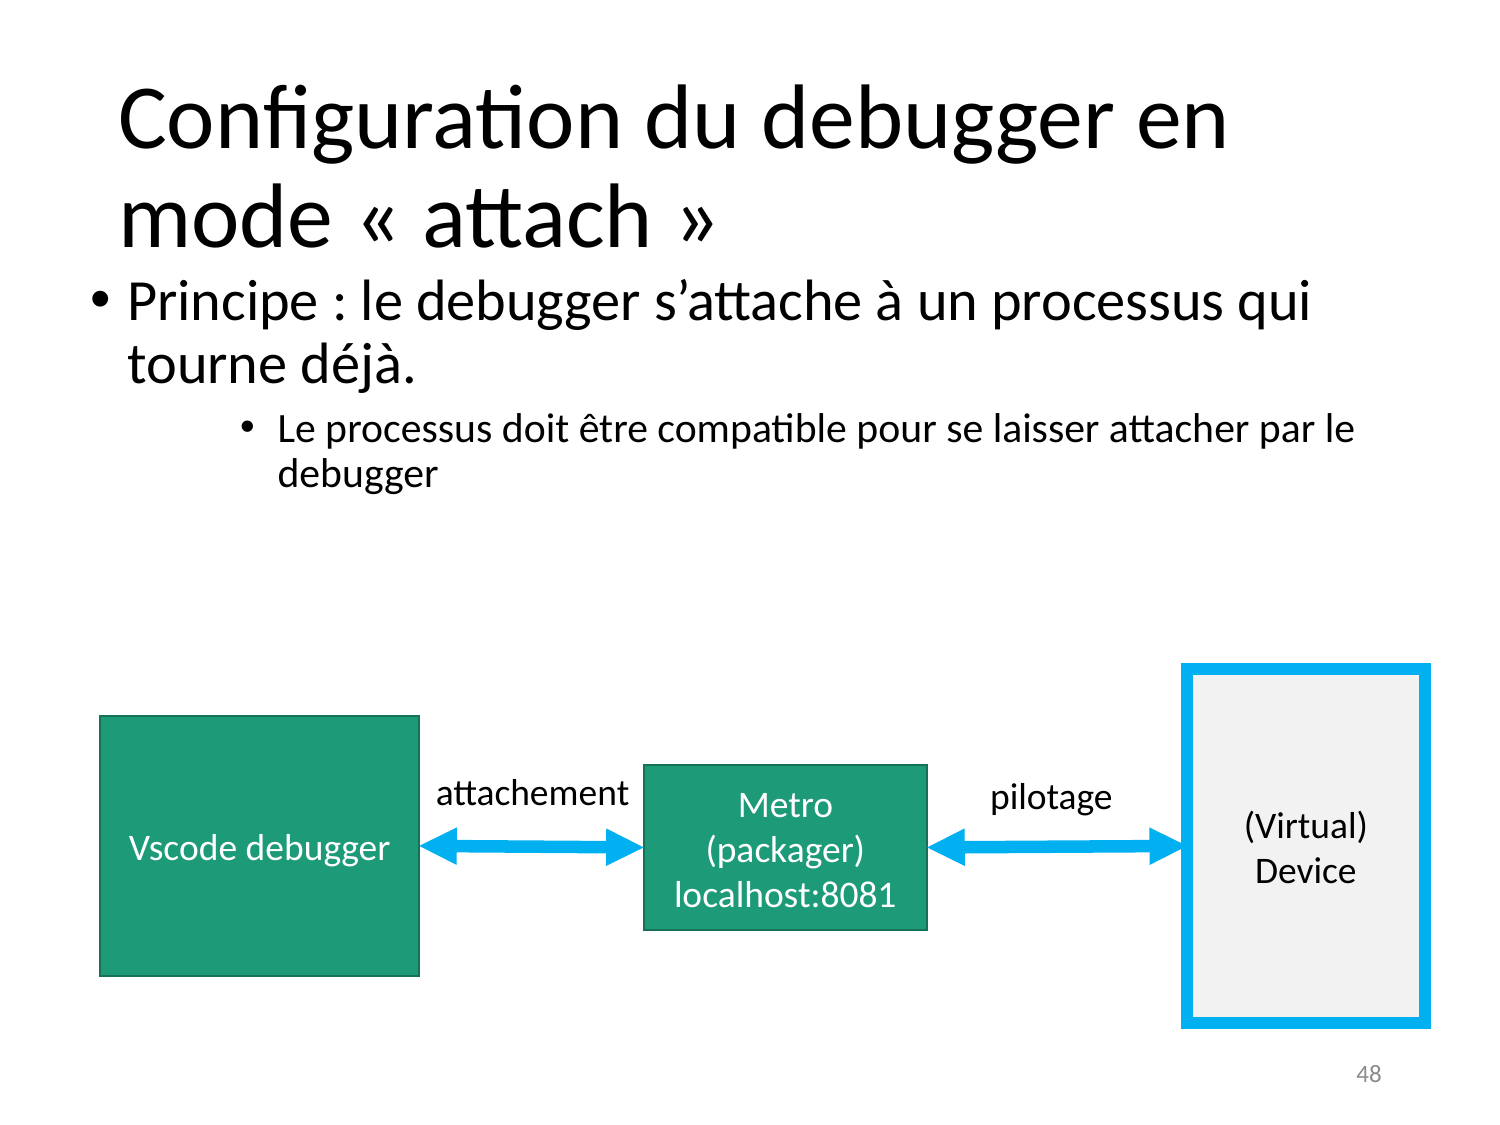

# Configuration du debugger en mode « attach »
Principe : le debugger s’attache à un processus qui tourne déjà.
Le processus doit être compatible pour se laisser attacher par le debugger
(Virtual) Device
Vscode debugger
attachement
Metro
(packager)
localhost:8081
pilotage
48